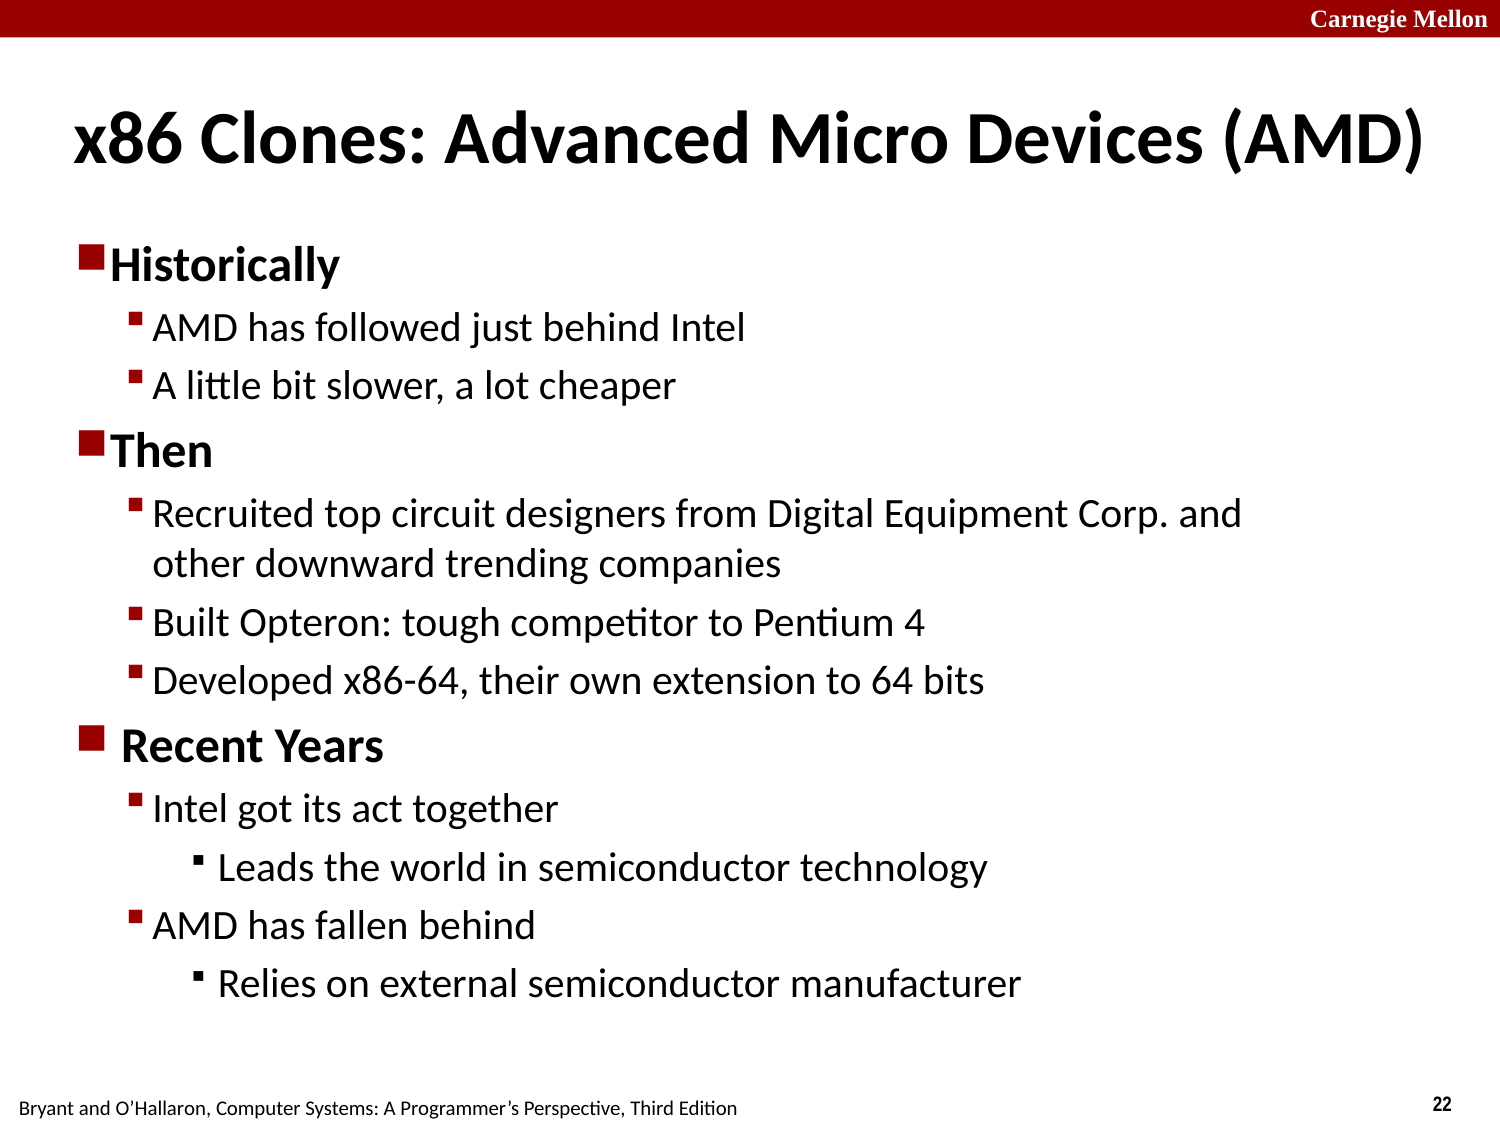

# x86 Clones: Advanced Micro Devices (AMD)
Historically
AMD has followed just behind Intel
A little bit slower, a lot cheaper
Then
Recruited top circuit designers from Digital Equipment Corp. and other downward trending companies
Built Opteron: tough competitor to Pentium 4
Developed x86-64, their own extension to 64 bits
 Recent Years
Intel got its act together
Leads the world in semiconductor technology
AMD has fallen behind
Relies on external semiconductor manufacturer